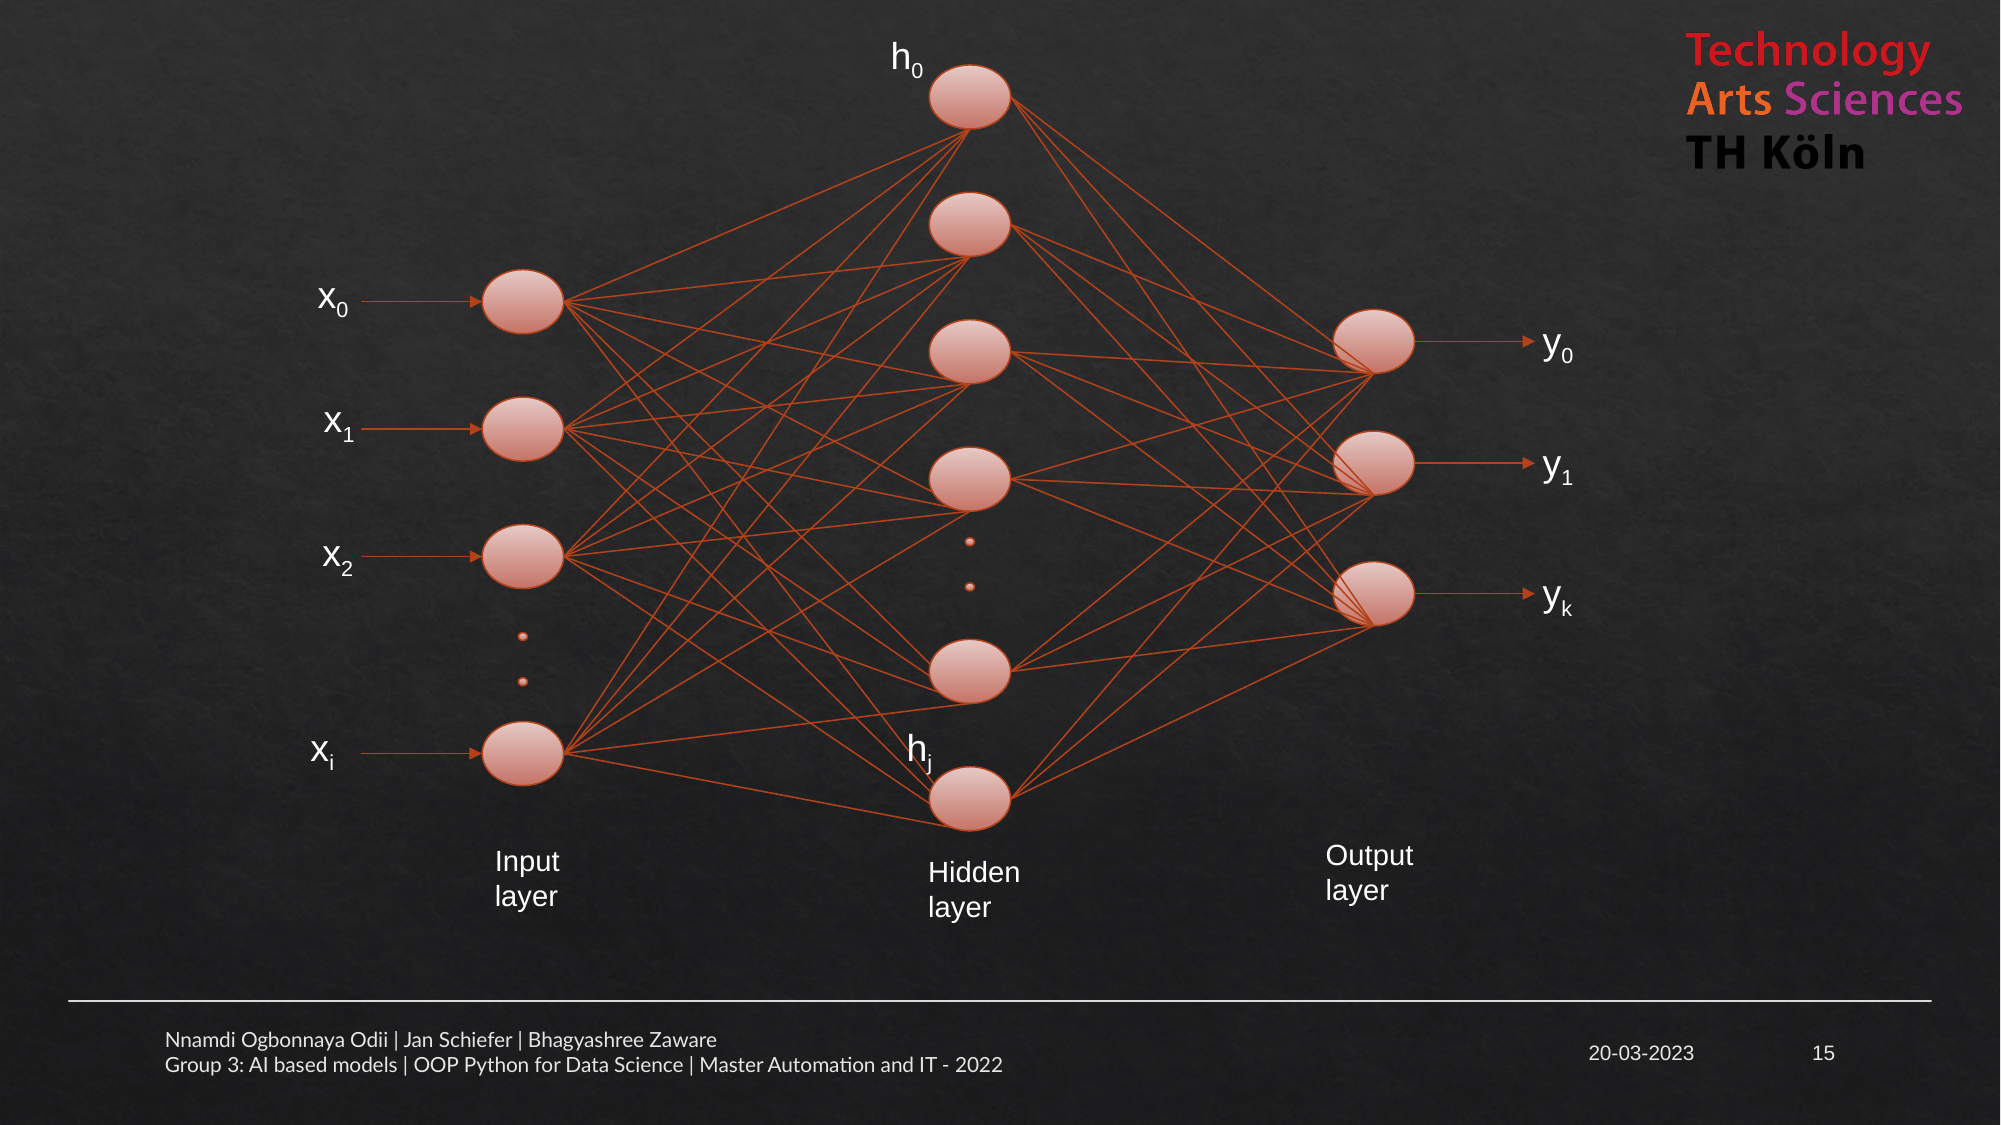

h0

hj

Hidden
layer

x0

y0
x1

y1
x2

yk

xi

Output
layer
Input
layer
20-03-2023
15
Nnamdi Ogbonnaya Odii | Jan Schiefer | Bhagyashree Zaware
Group 3: AI based models | OOP Python for Data Science | Master Automation and IT - 2022